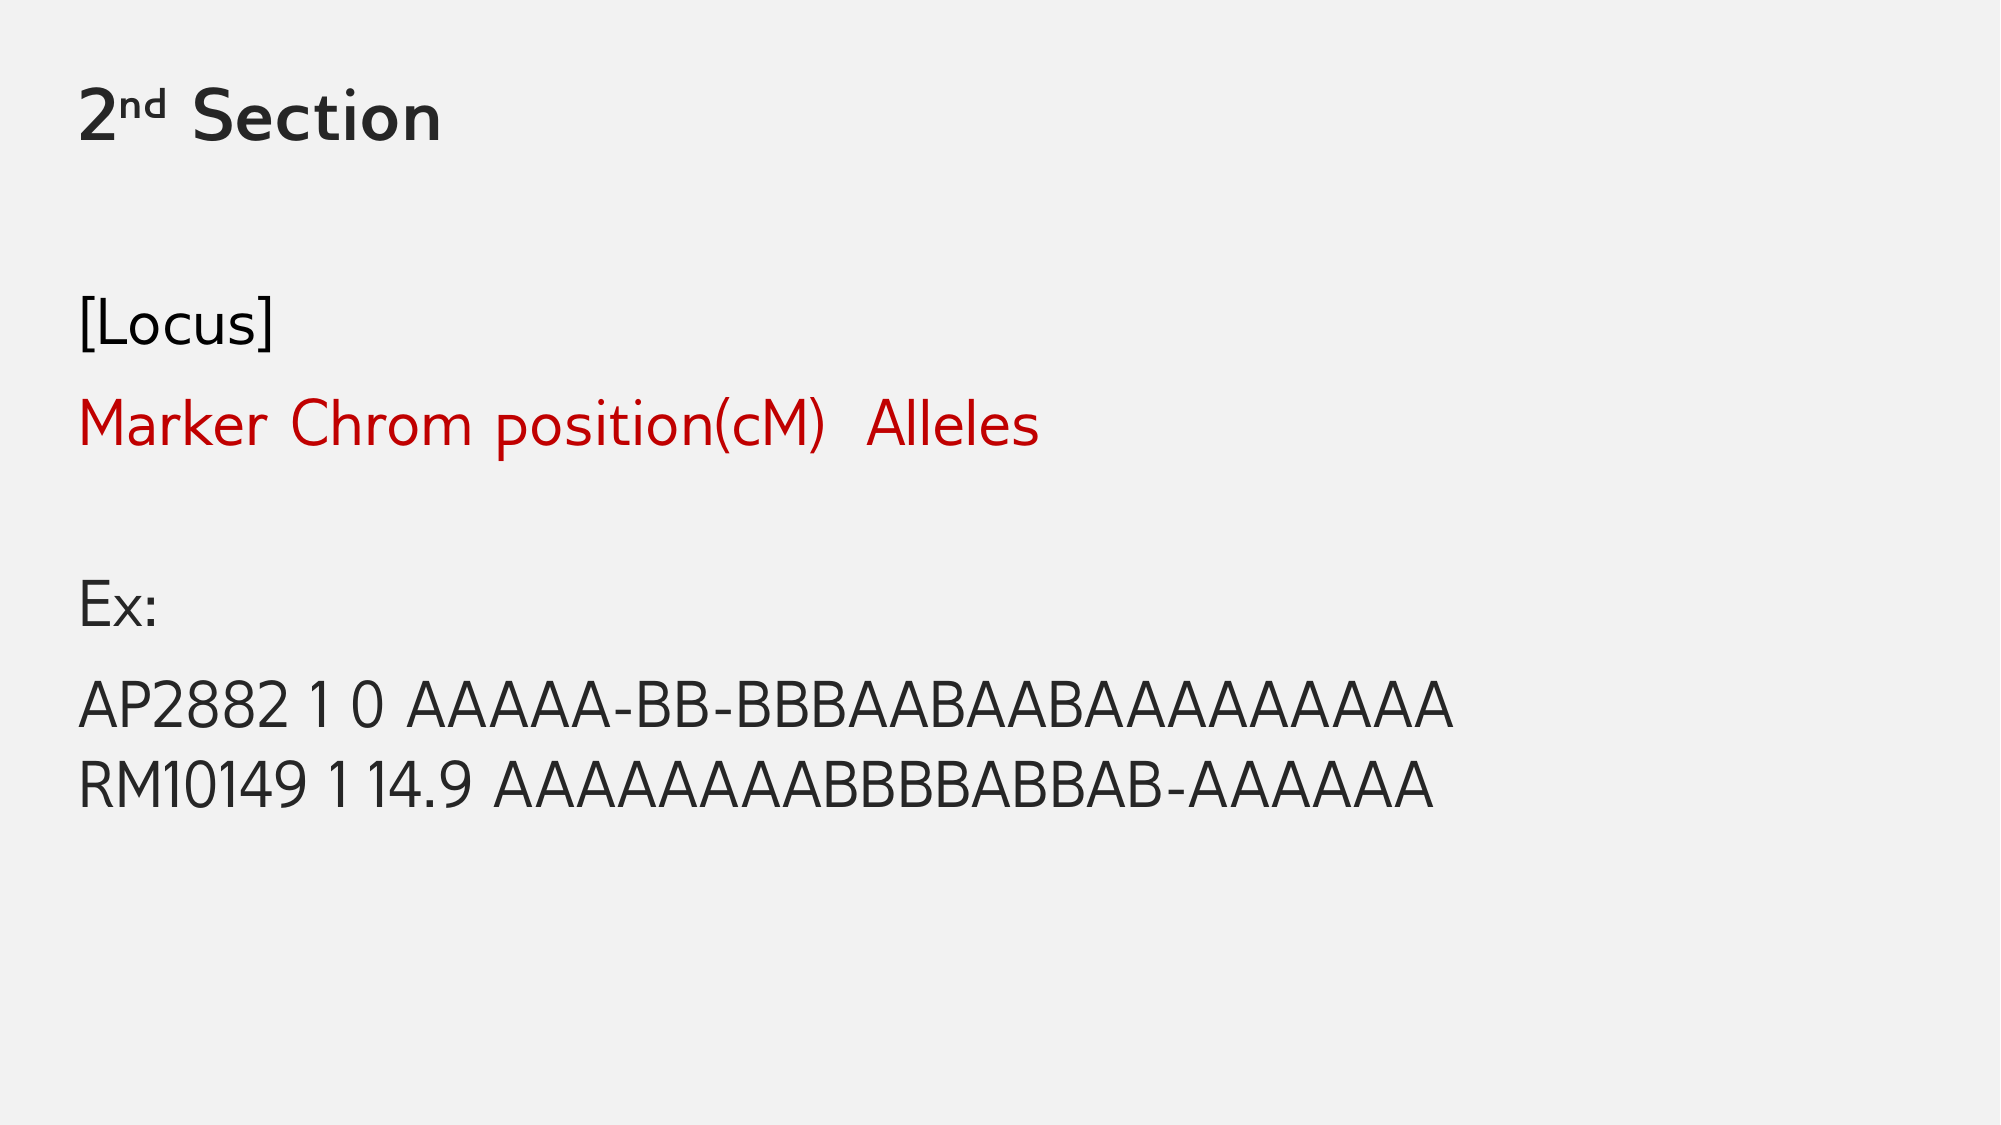

2nd Section

[Locus]
Marker Chrom position(cM)  Alleles
Ex:
AP2882 1 0 AAAAA-BB-BBBAABAABAAAAAAAAA
RM10149 1 14.9 AAAAAAAABBBBABBAB-AAAAAA